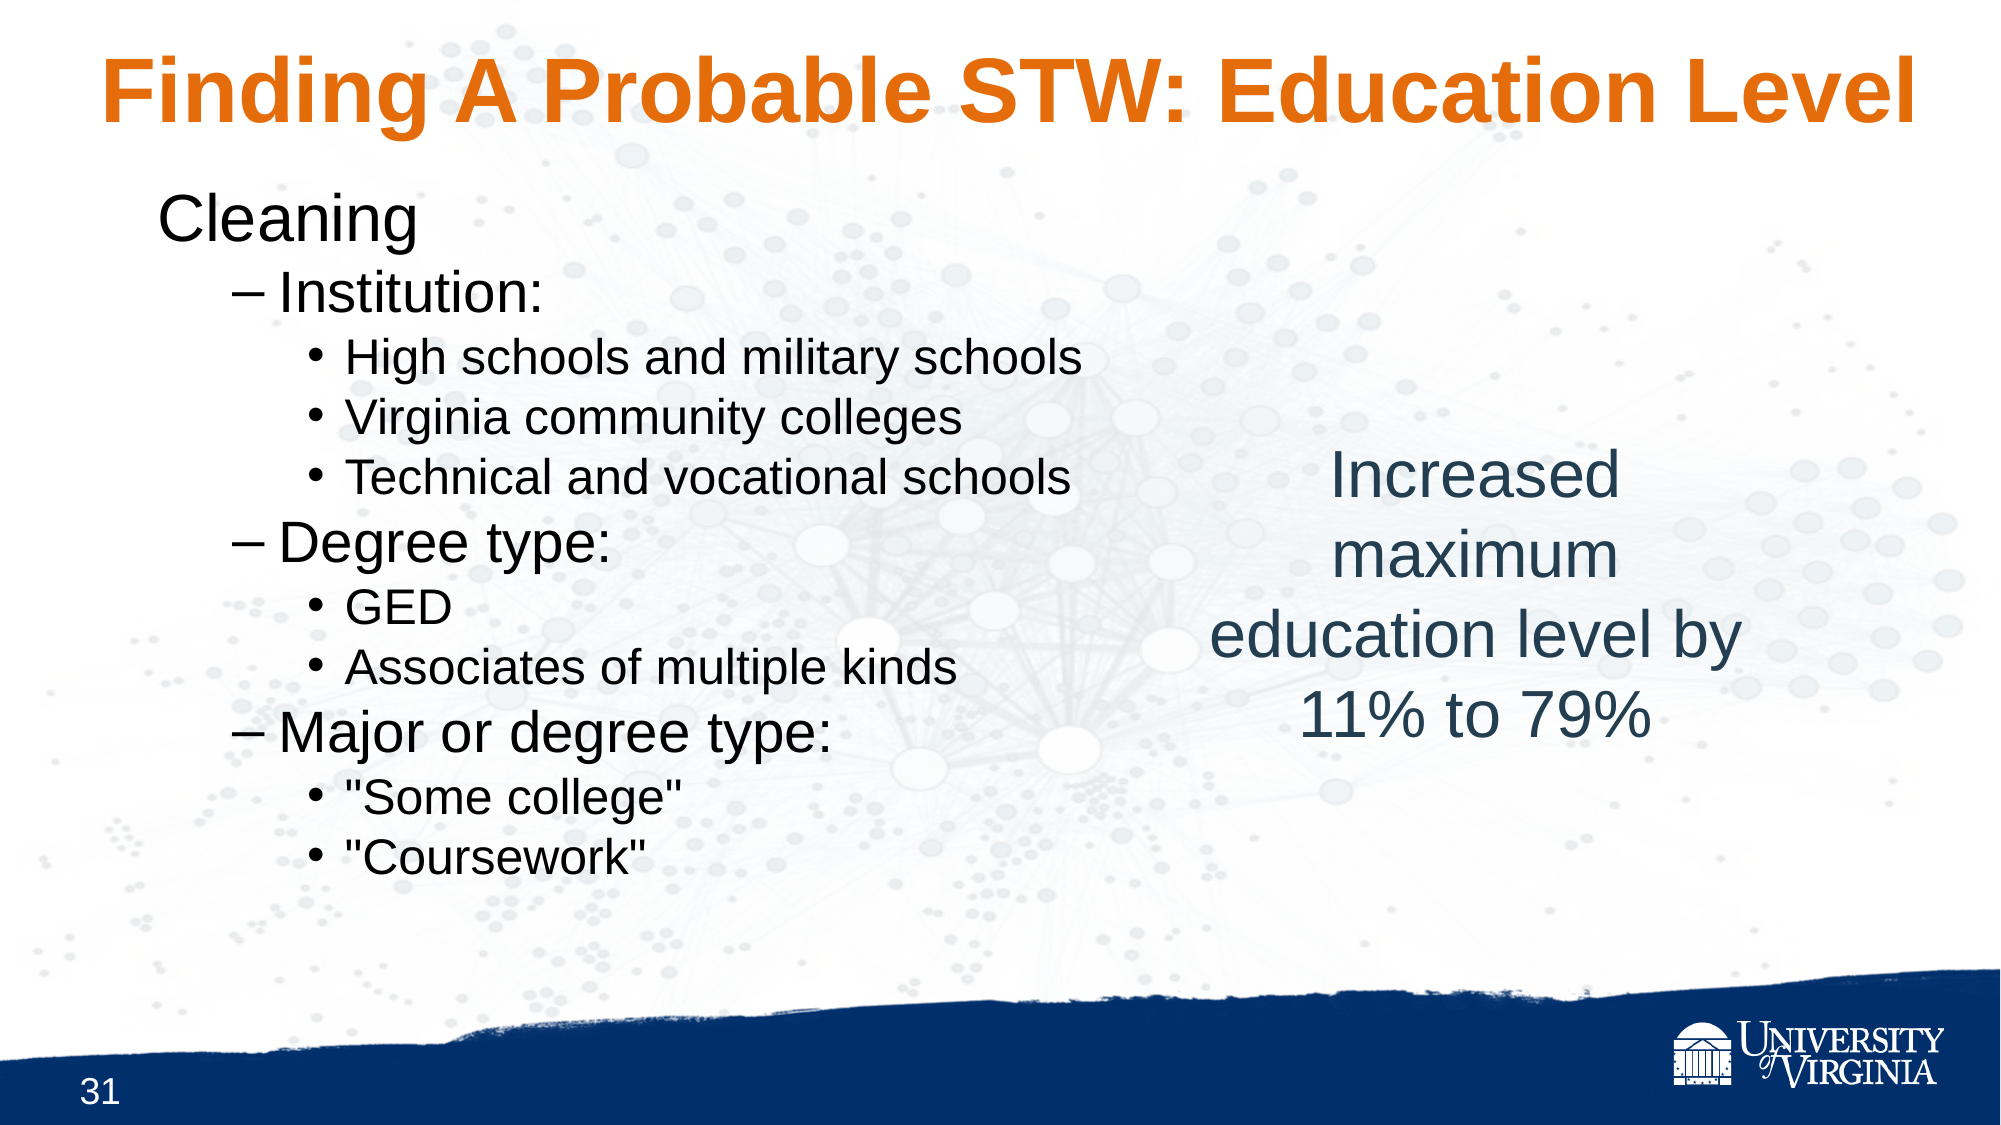

# Finding A Probable STW: Education Level
Cleaning
Institution:
High schools and military schools
Virginia community colleges
Technical and vocational schools
Degree type:
GED
Associates of multiple kinds
Major or degree type:
"Some college"
"Coursework"

Increased maximum
education level by 11% to 79%
31